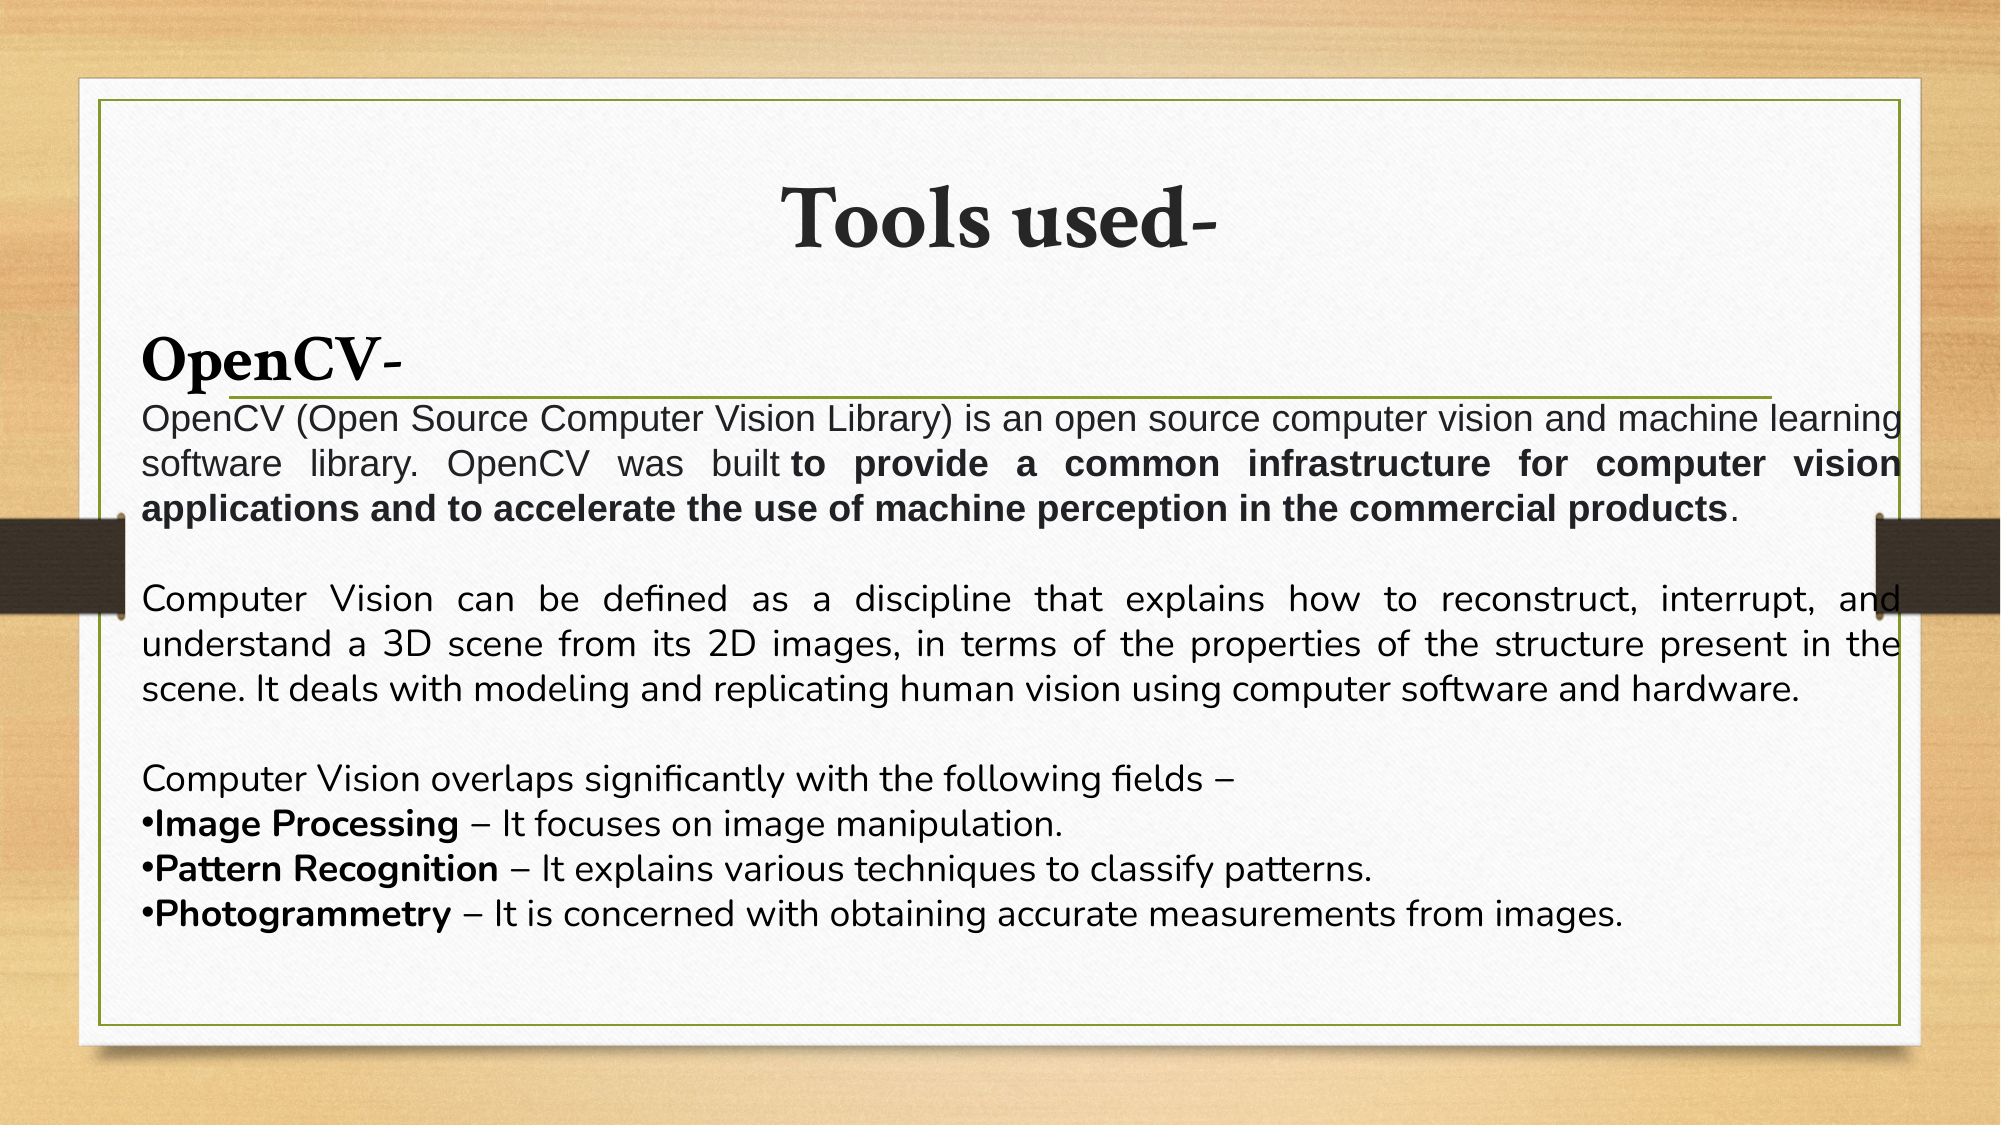

# Tools used-
OpenCV-
OpenCV (Open Source Computer Vision Library) is an open source computer vision and machine learning software library. OpenCV was built to provide a common infrastructure for computer vision applications and to accelerate the use of machine perception in the commercial products.

Computer Vision can be defined as a discipline that explains how to reconstruct, interrupt, and understand a 3D scene from its 2D images, in terms of the properties of the structure present in the scene. It deals with modeling and replicating human vision using computer software and hardware.

Computer Vision overlaps significantly with the following fields −
Image Processing − It focuses on image manipulation.
Pattern Recognition − It explains various techniques to classify patterns.
Photogrammetry − It is concerned with obtaining accurate measurements from images.